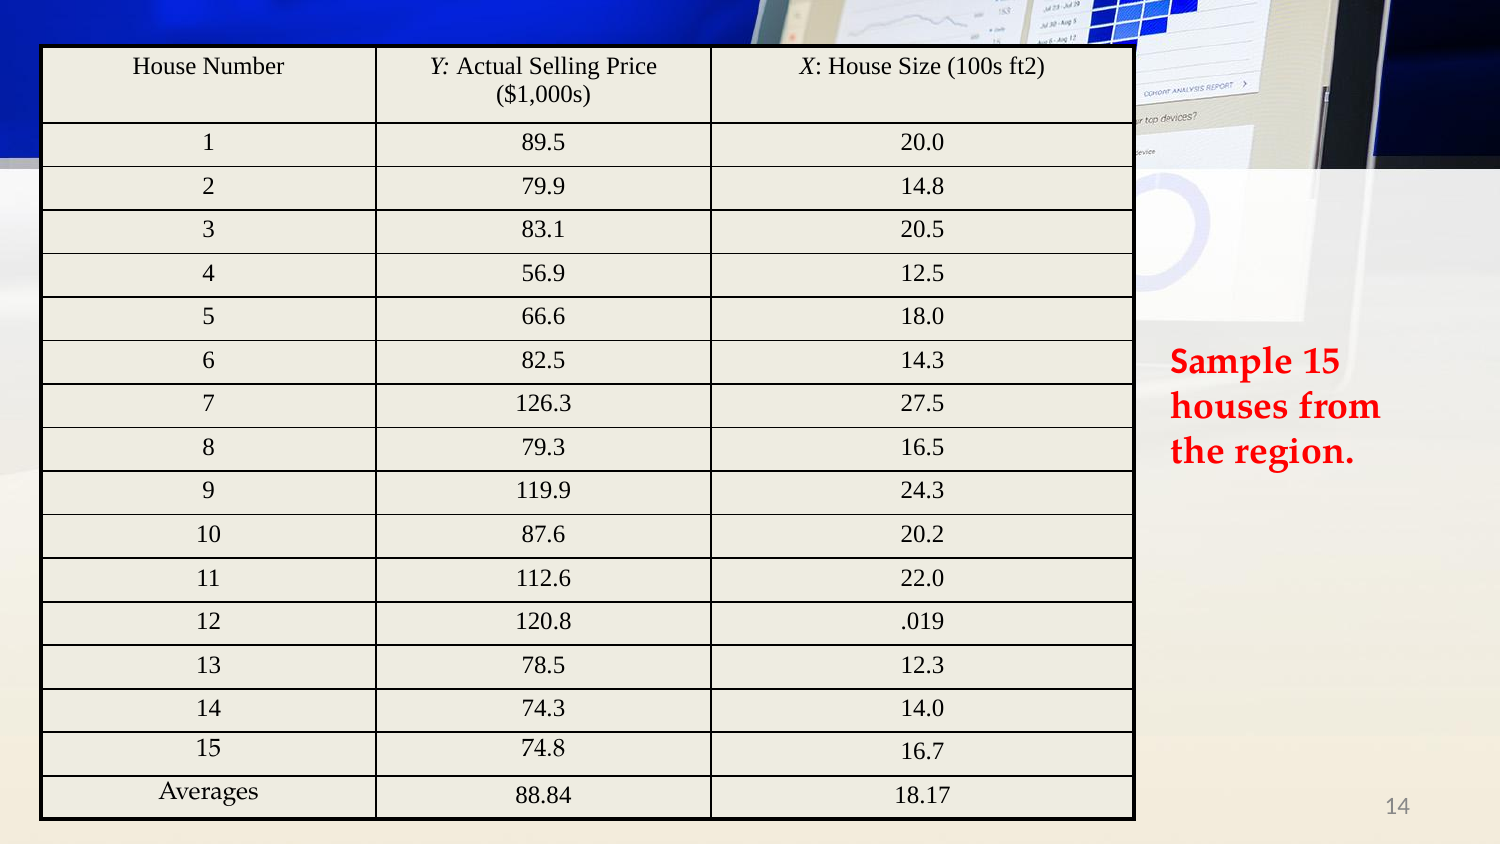

| House Number | Y: Actual Selling Price ($1,000s) | X: House Size (100s ft2) |
| --- | --- | --- |
| 1 | 89.5 | 20.0 |
| 2 | 79.9 | 14.8 |
| 3 | 83.1 | 20.5 |
| 4 | 56.9 | 12.5 |
| 5 | 66.6 | 18.0 |
| 6 | 82.5 | 14.3 |
| 7 | 126.3 | 27.5 |
| 8 | 79.3 | 16.5 |
| 9 | 119.9 | 24.3 |
| 10 | 87.6 | 20.2 |
| 11 | 112.6 | 22.0 |
| 12 | 120.8 | .019 |
| 13 | 78.5 | 12.3 |
| 14 | 74.3 | 14.0 |
| 15 | 74.8 | 16.7 |
| Averages | 88.84 | 18.17 |
Sample 15 houses from the region.
14